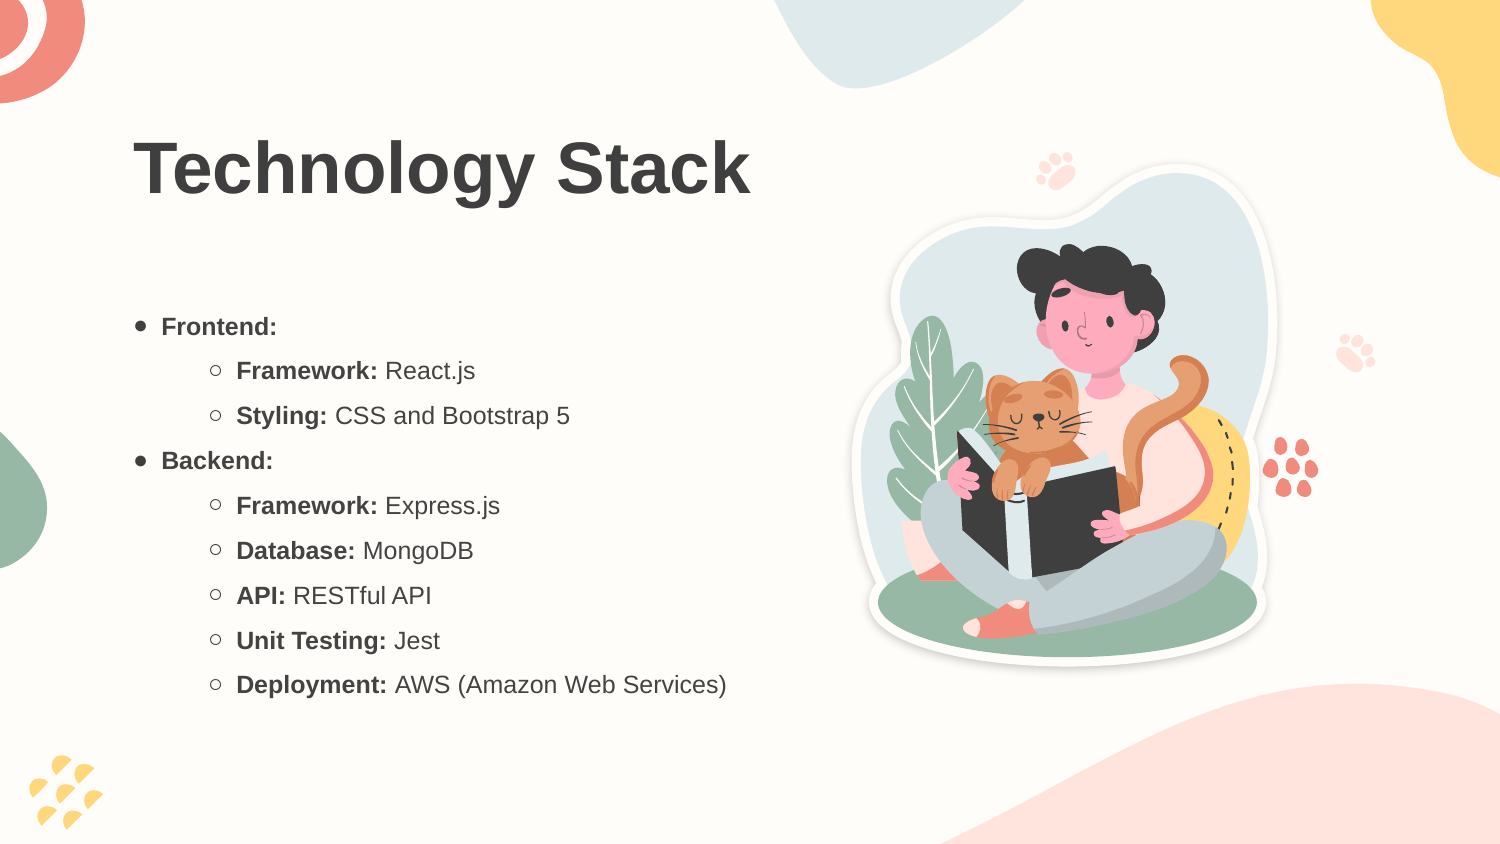

# Technology Stack

Frontend:
Framework: React.js
Styling: CSS and Bootstrap 5
Backend:
Framework: Express.js
Database: MongoDB
API: RESTful API
Unit Testing: Jest
Deployment: AWS (Amazon Web Services)